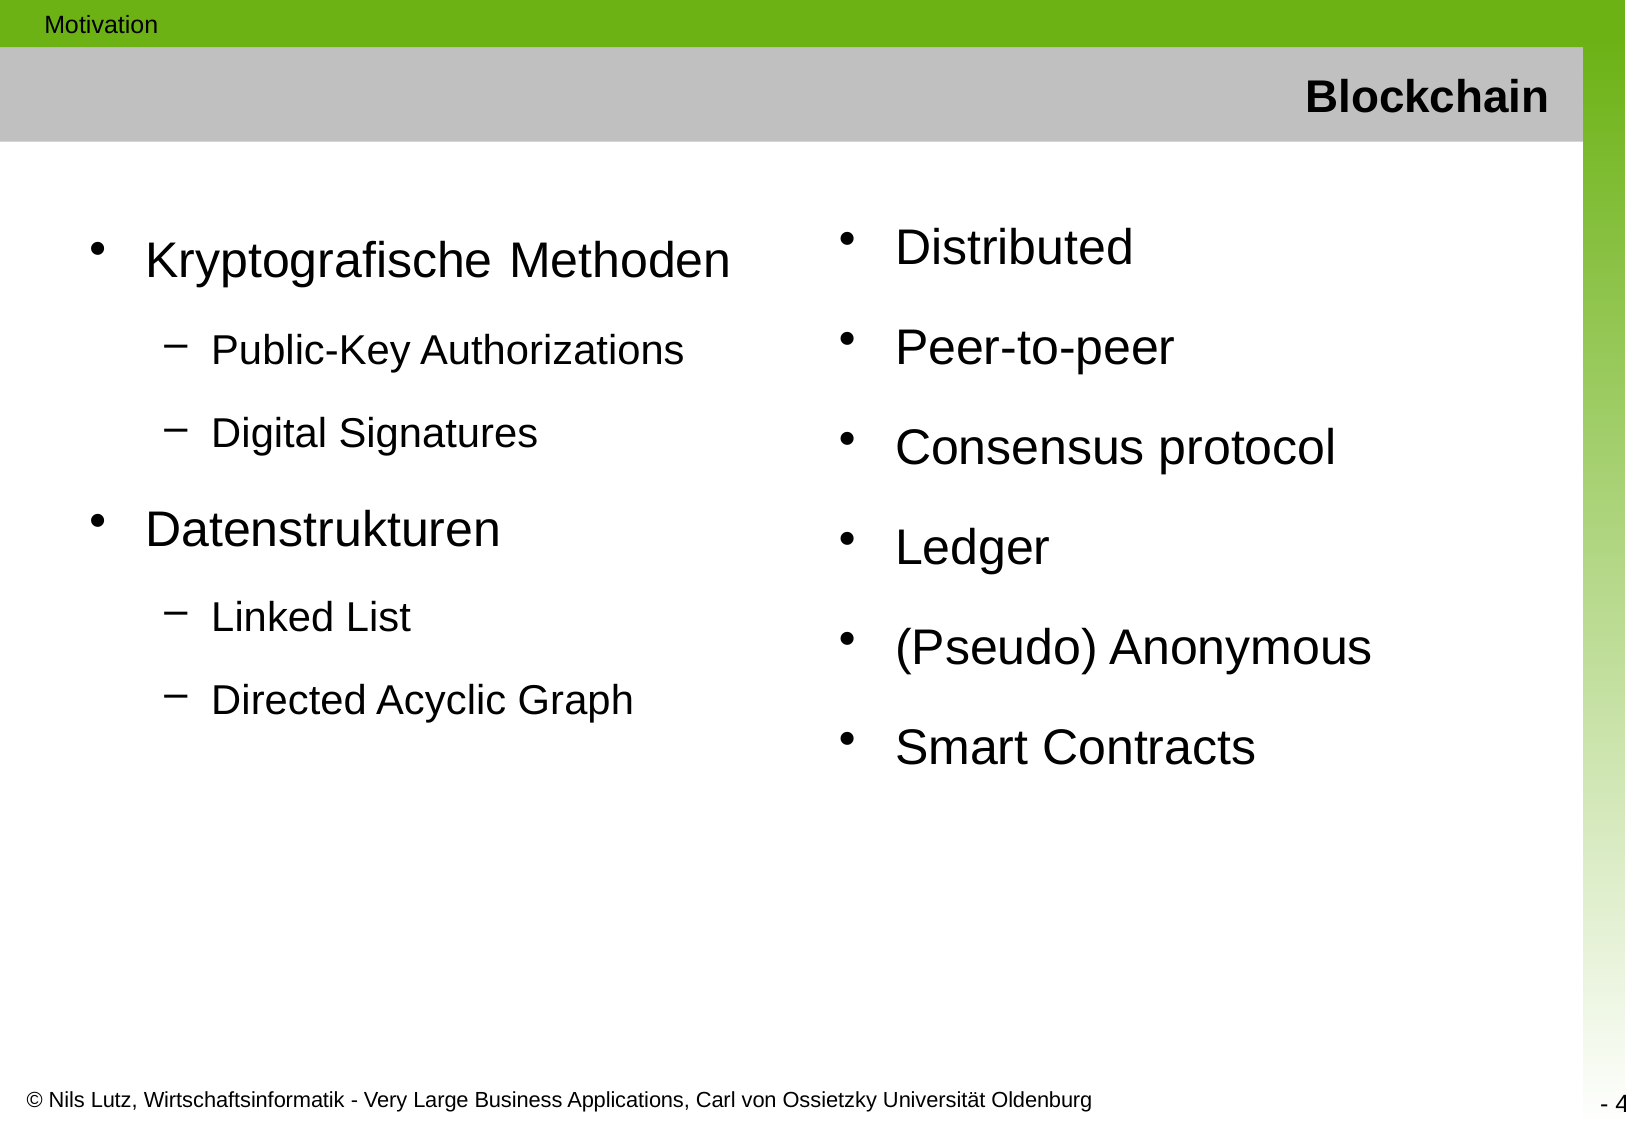

Motivation
# Blockchain
Kryptografische Methoden
Public-Key Authorizations
Digital Signatures
Datenstrukturen
Linked List
Directed Acyclic Graph

Distributed
Peer-to-peer
Consensus protocol
Ledger
(Pseudo) Anonymous
Smart Contracts